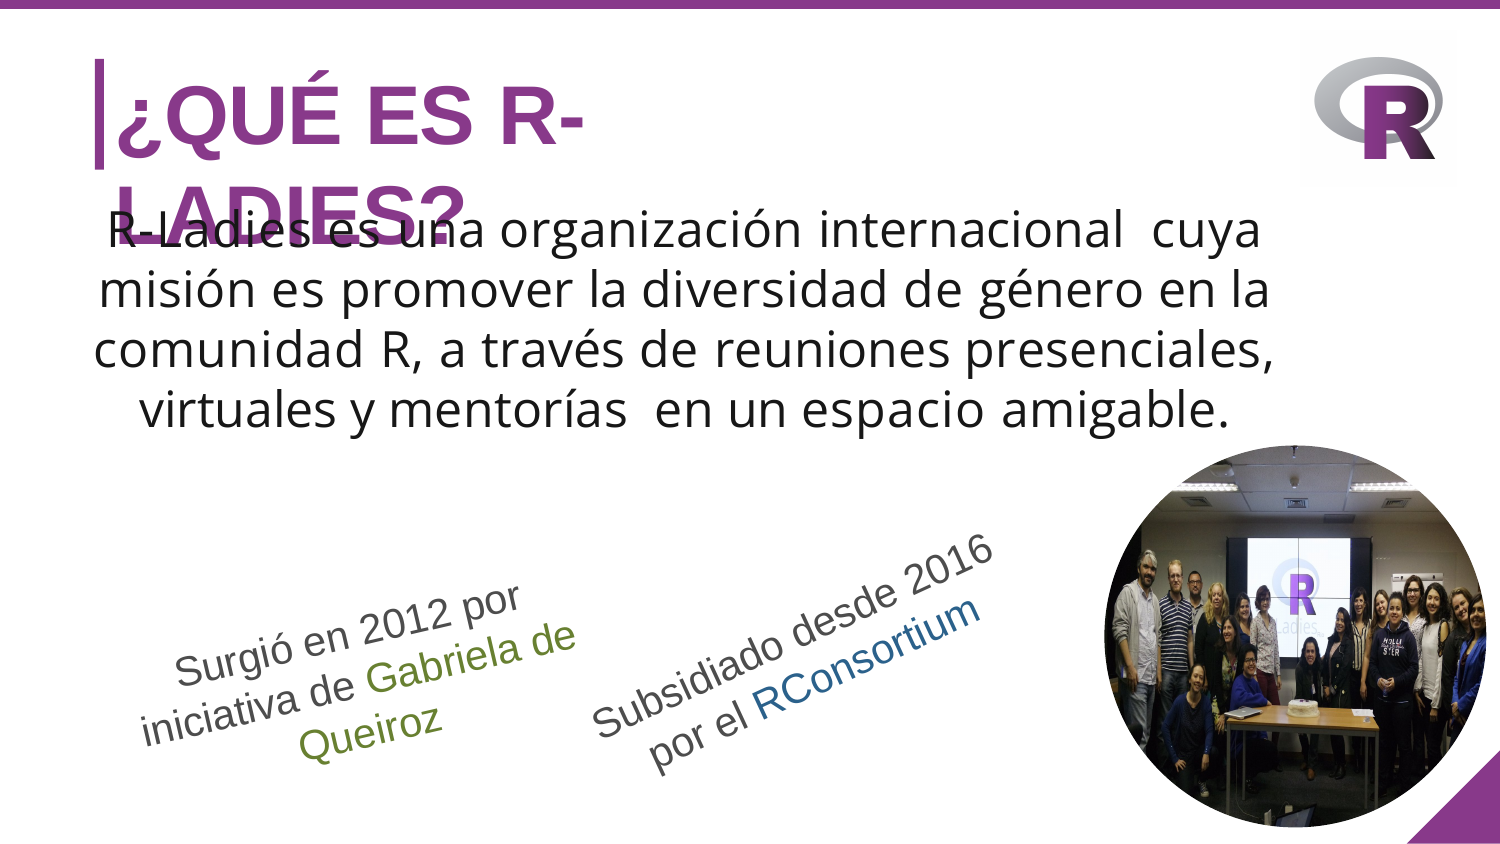

# ¿QUÉ ES R-LADIES?
R-Ladies es una organización internacional  cuya misión es promover la diversidad de género en la comunidad R, a través de reuniones presenciales, virtuales y mentorías  en un espacio amigable.

Surgió en 2012 por iniciativa de Gabriela de Queiroz
Subsidiado desde 2016 por el RConsortium